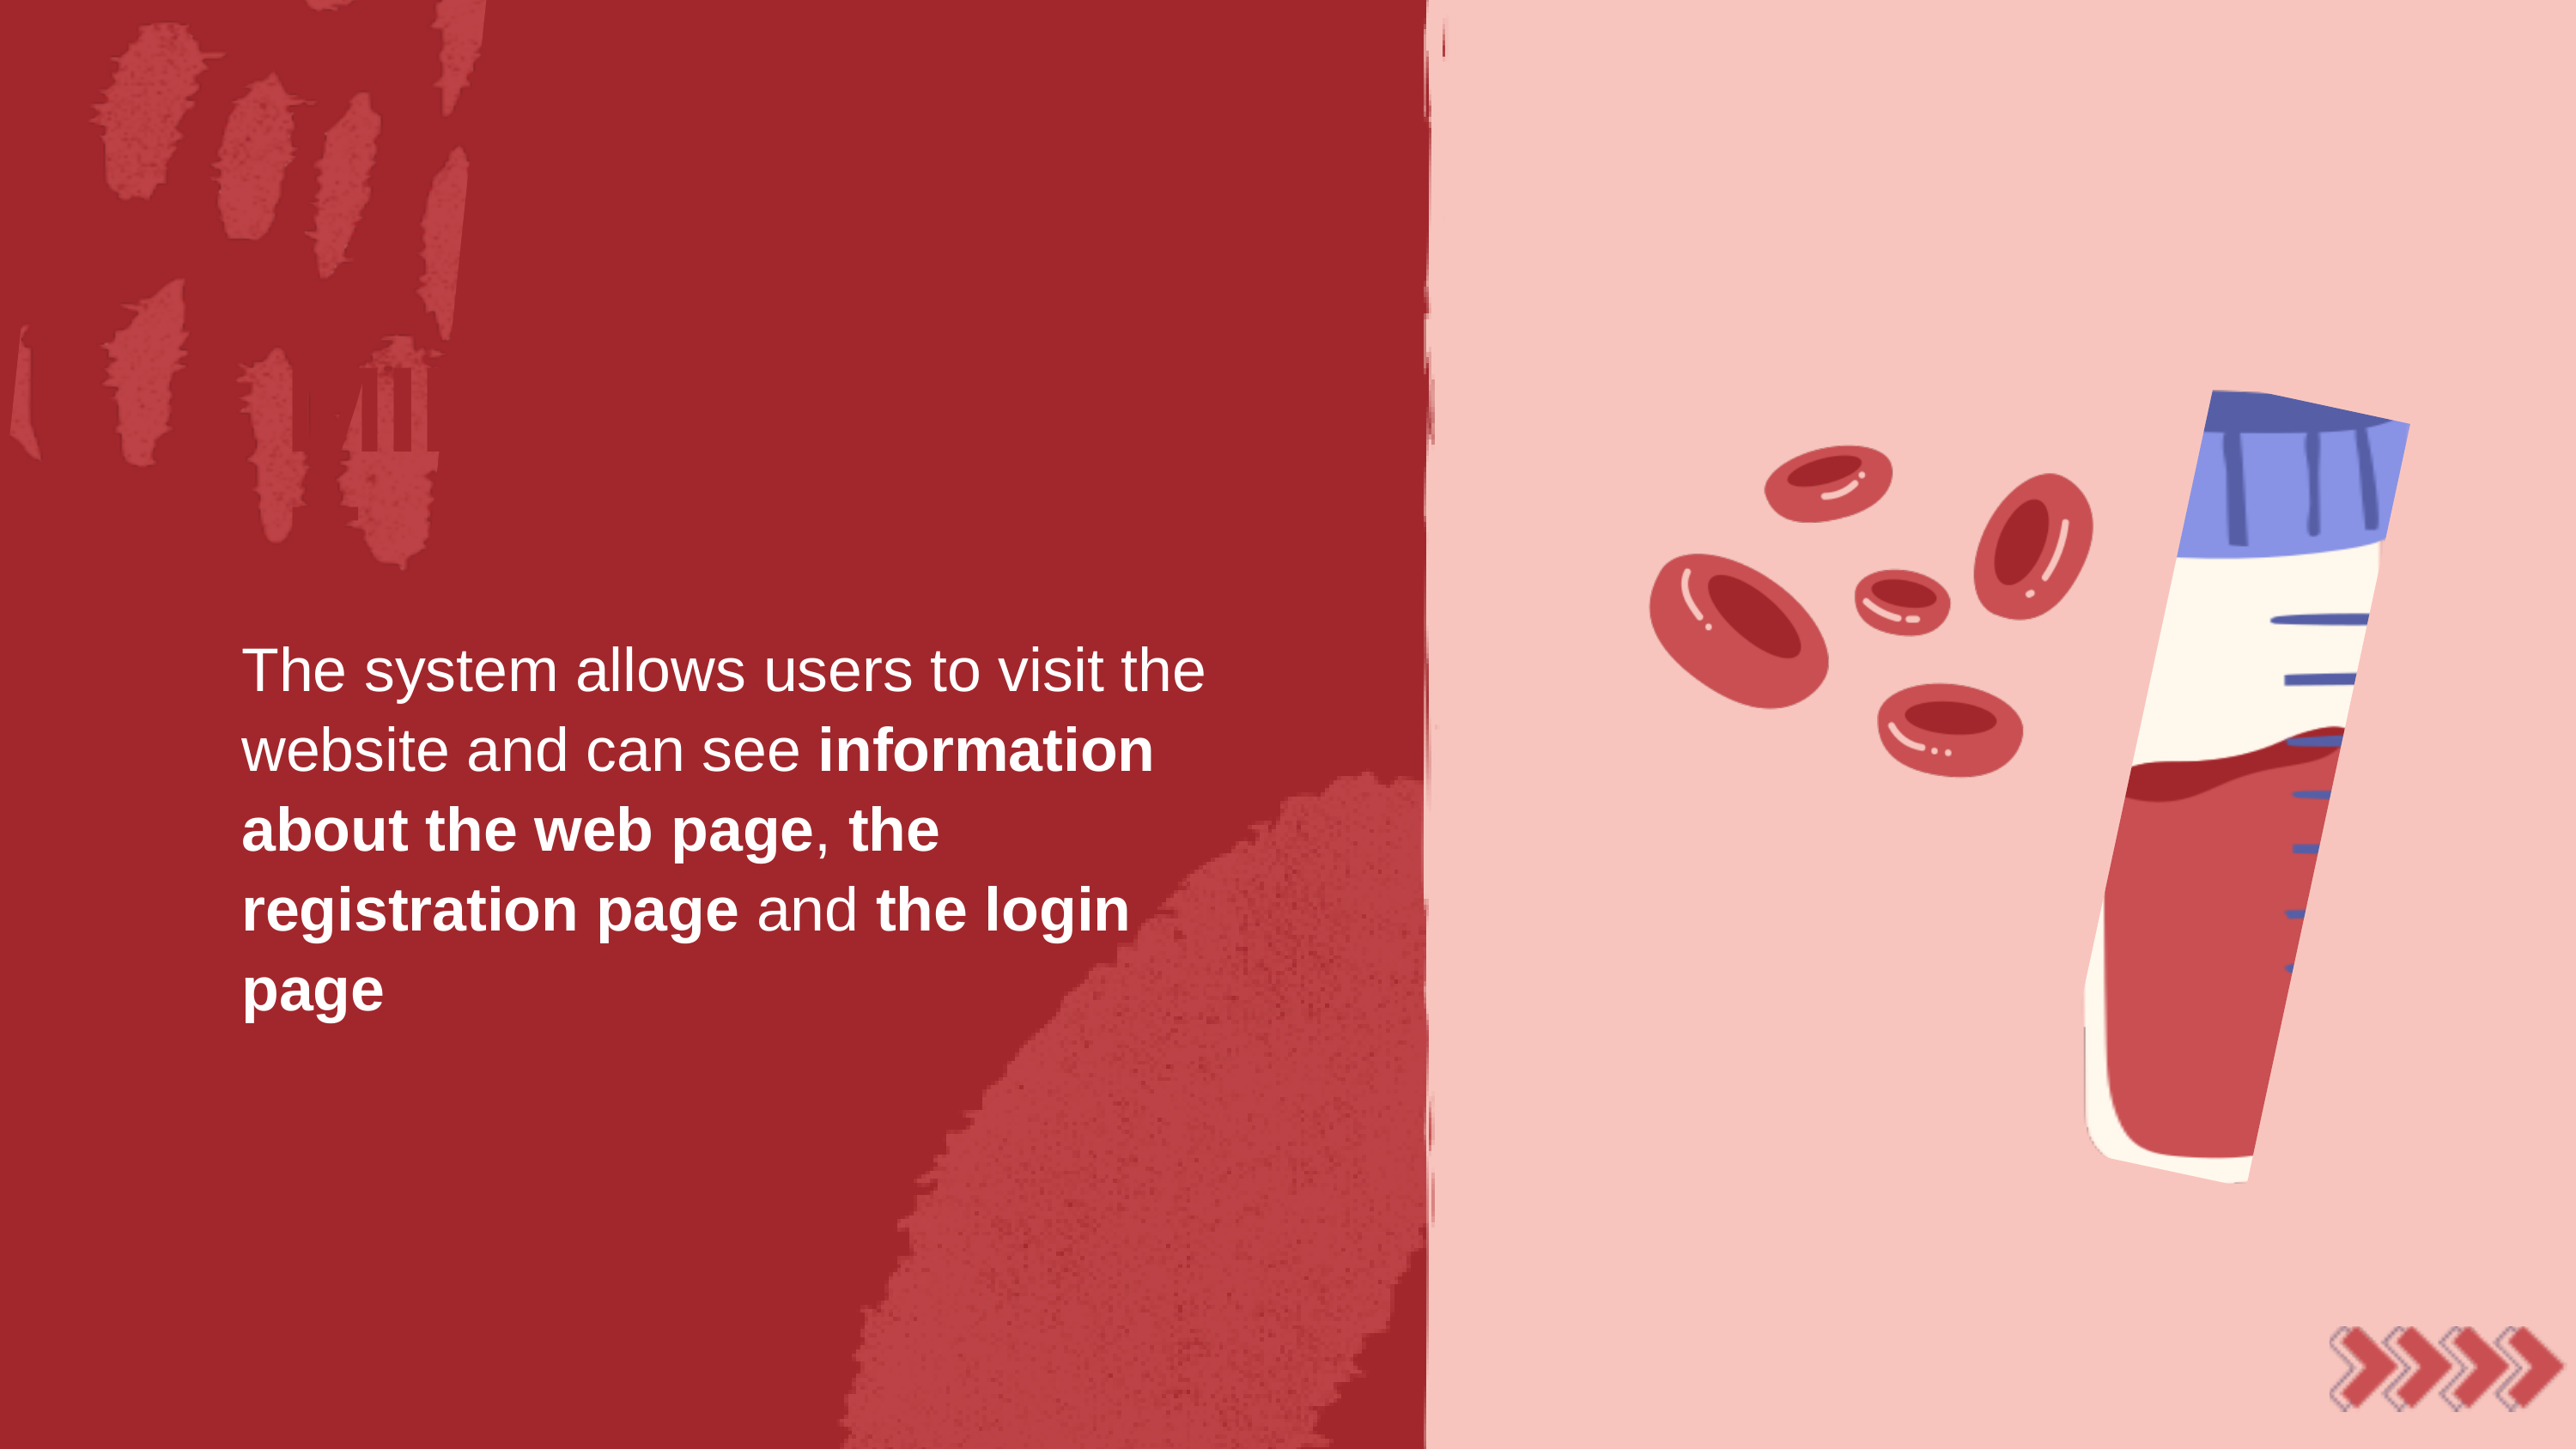

MILESTONE  - 1

The system allows users to visit the website and can see information about the web page, the registration page and the login page